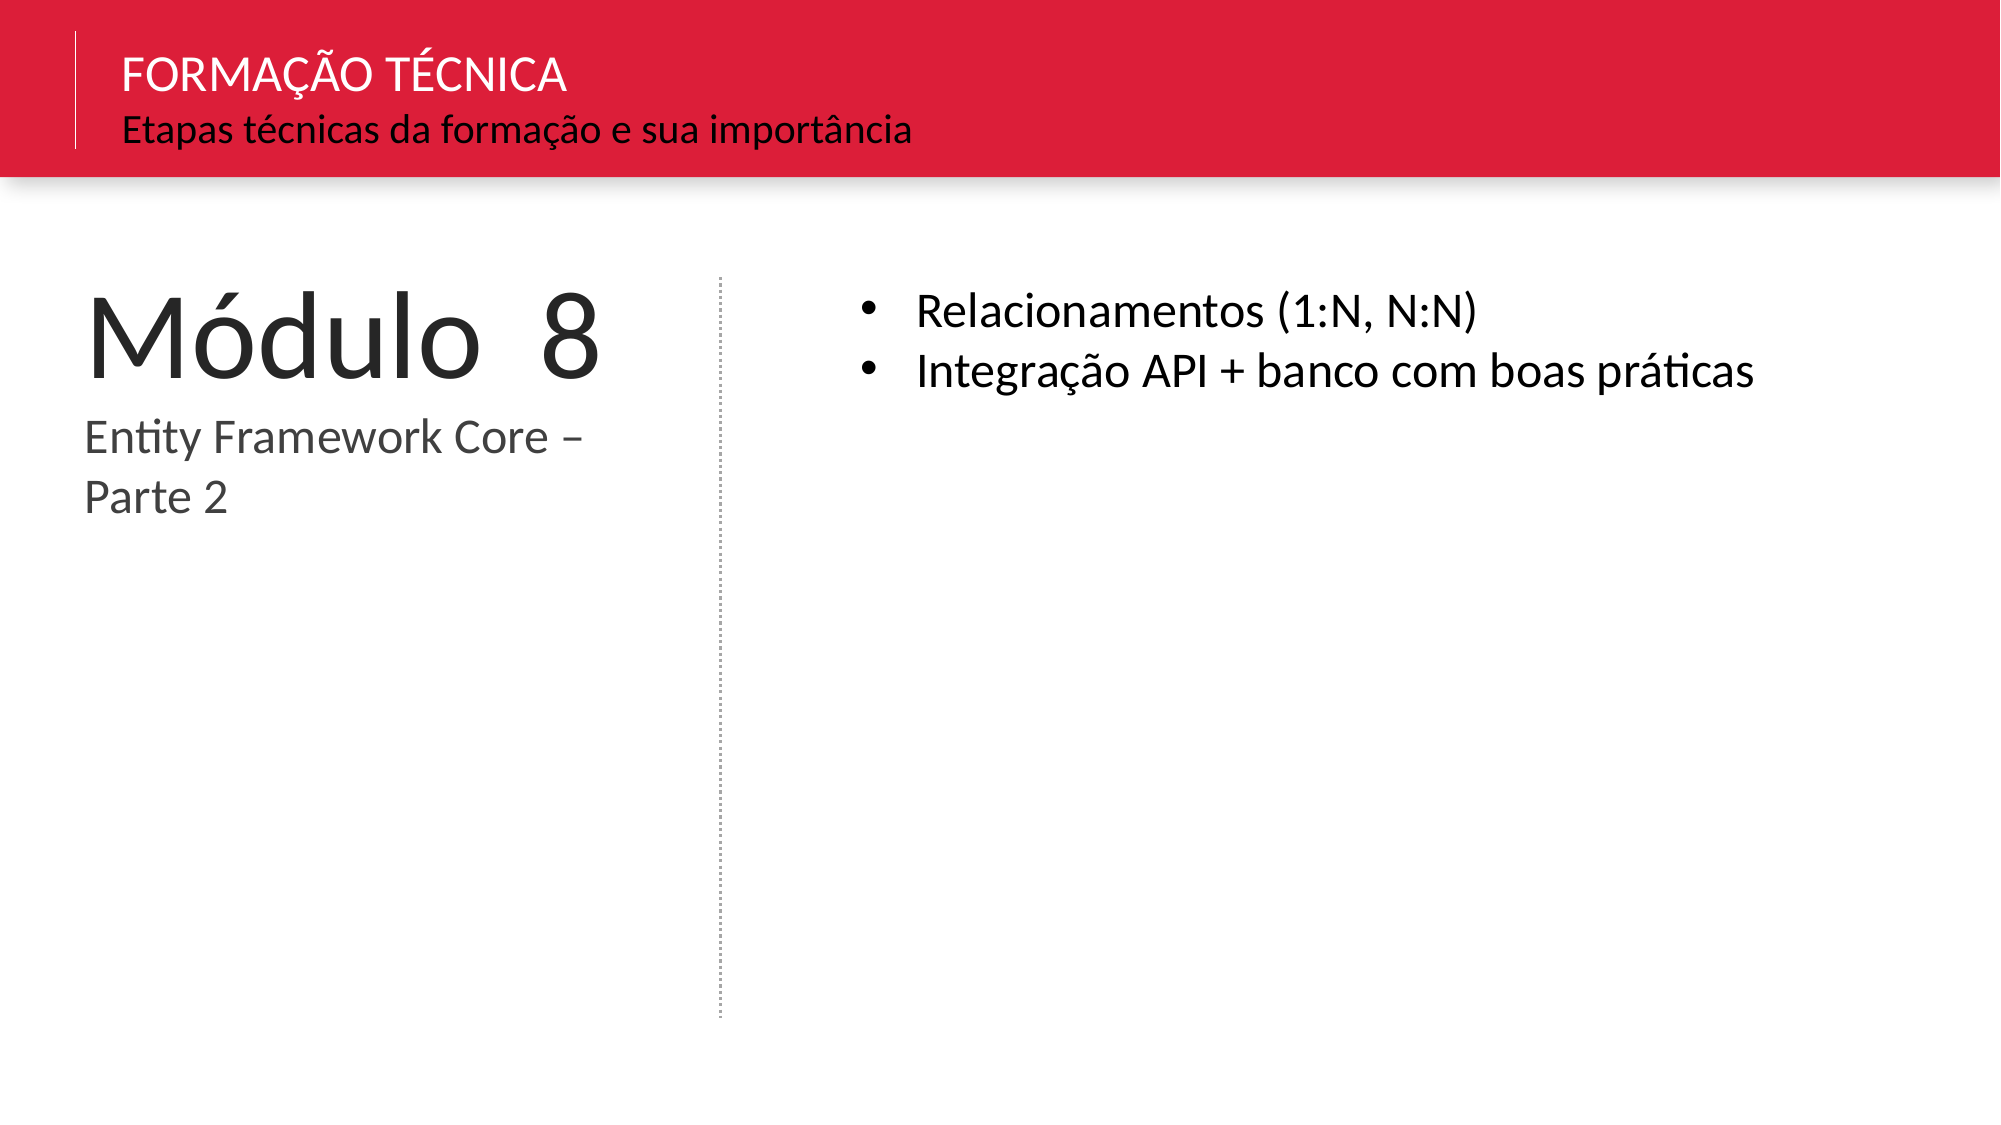

FORMAÇÃO TÉCNICA
Etapas técnicas da formação e sua importância
Módulo  8
Entity Framework Core –
Parte 2
Relacionamentos (1:N, N:N)
Integração API + banco com boas práticas